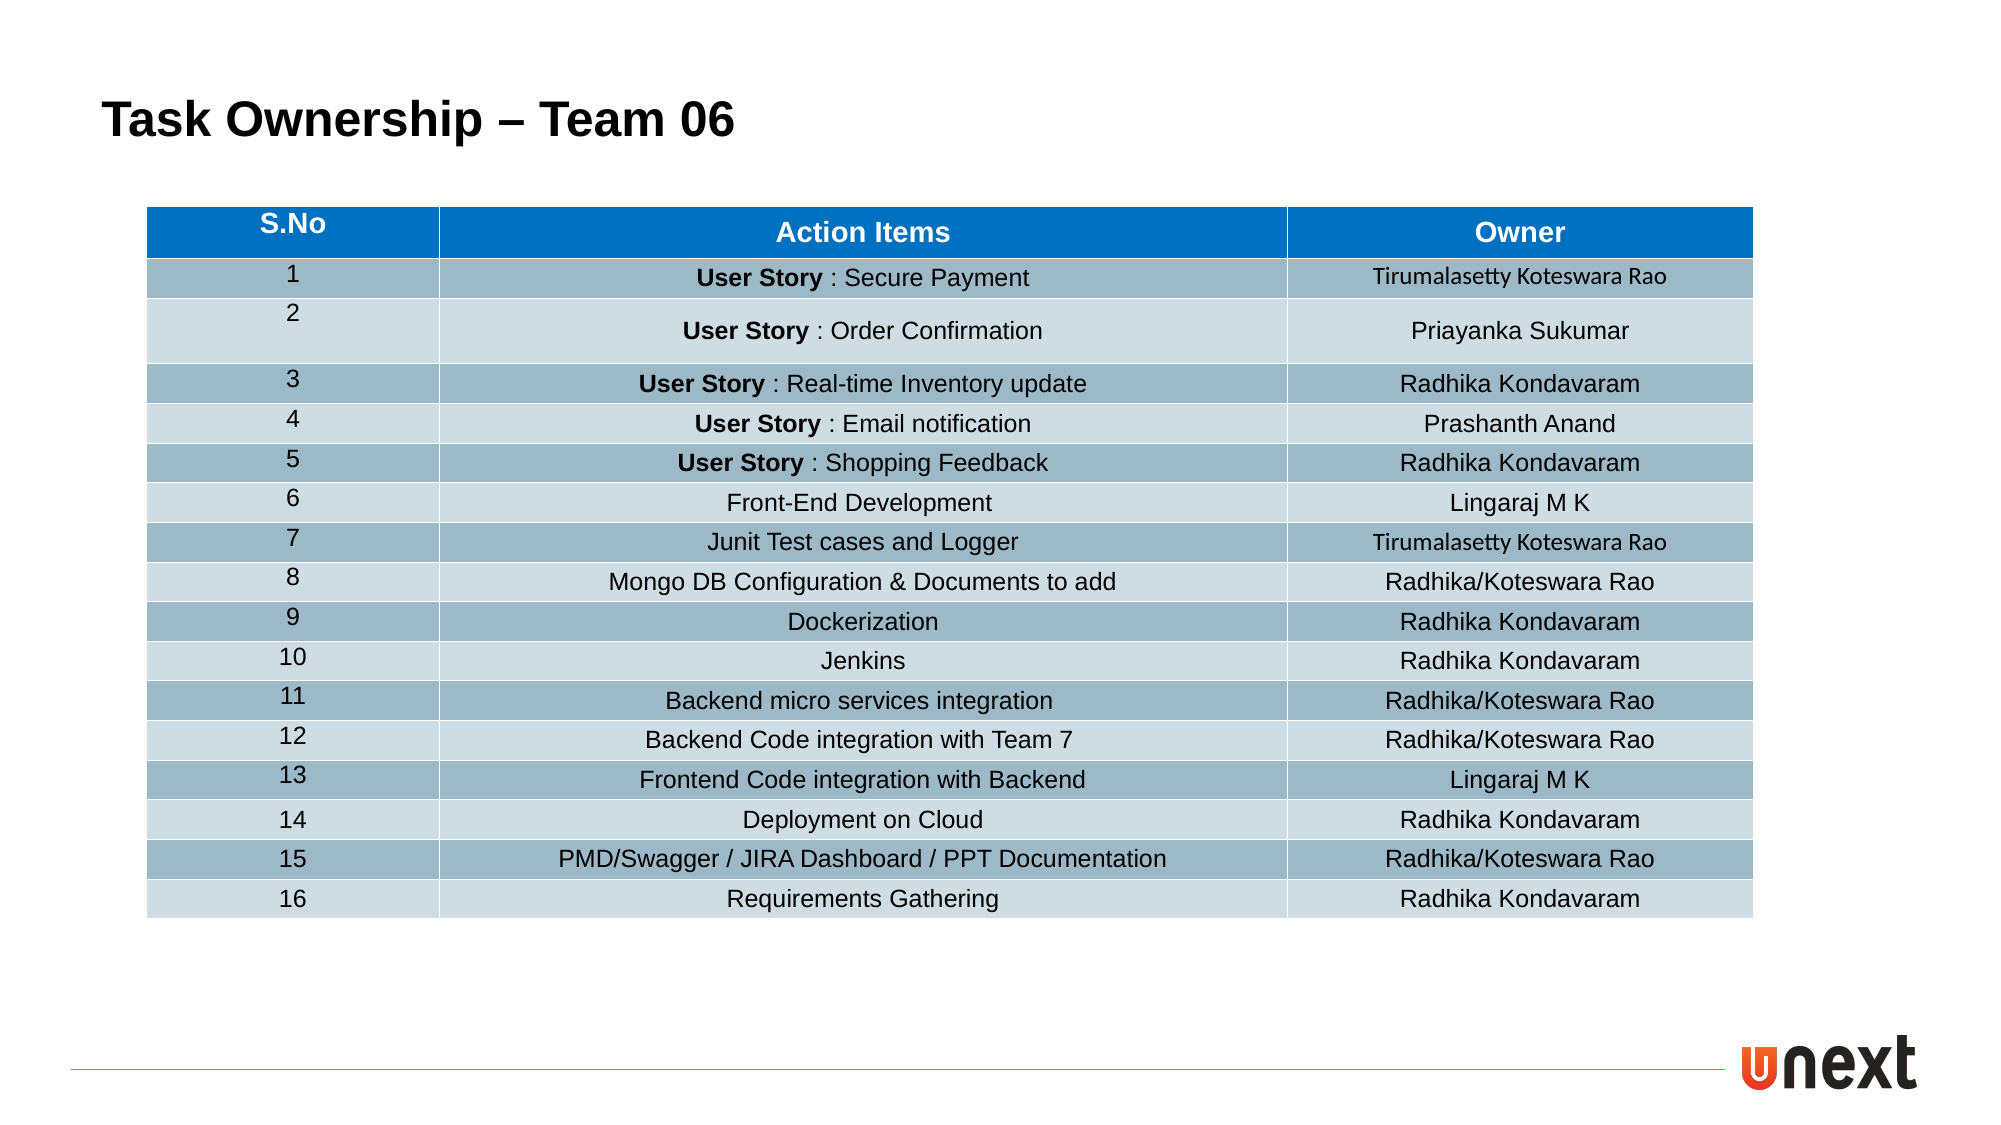

Task Ownership – Team 06
| S.No​ | Action Items​ | Owner |
| --- | --- | --- |
| 1​ | User Story : Secure Payment | Tirumalasetty Koteswara Rao |
| 2​ | User Story : Order Confirmation | Priayanka Sukumar |
| 3​ | User Story : Real-time Inventory update​ | Radhika Kondavaram |
| 4​ | User Story : Email notification​ | Prashanth Anand |
| 5​ | User Story : Shopping Feedback | Radhika Kondavaram |
| 6​ | Front-End Development ​ | Lingaraj M K​ |
| 7​ | Junit Test cases and Logger | Tirumalasetty Koteswara Rao​ |
| 8​ | Mongo DB Configuration & Documents to add​ | Radhika/Koteswara Rao |
| 9​ | Dockerization​ | Radhika Kondavaram |
| 10​ | Jenkins​ | Radhika Kondavaram |
| 11​ | Backend micro services integration ​ | Radhika/Koteswara Rao |
| 12​ | Backend Code integration with Team 7 ​ | Radhika/Koteswara Rao |
| 13​ | Frontend Code integration with Backend | Lingaraj M K​ |
| 14​ | Deployment on Cloud​ | Radhika Kondavaram |
| 15​ | PMD/Swagger / JIRA Dashboard / PPT Documentation​ | Radhika/Koteswara Rao |
| 16​ | Requirements Gathering​ | Radhika Kondavaram |